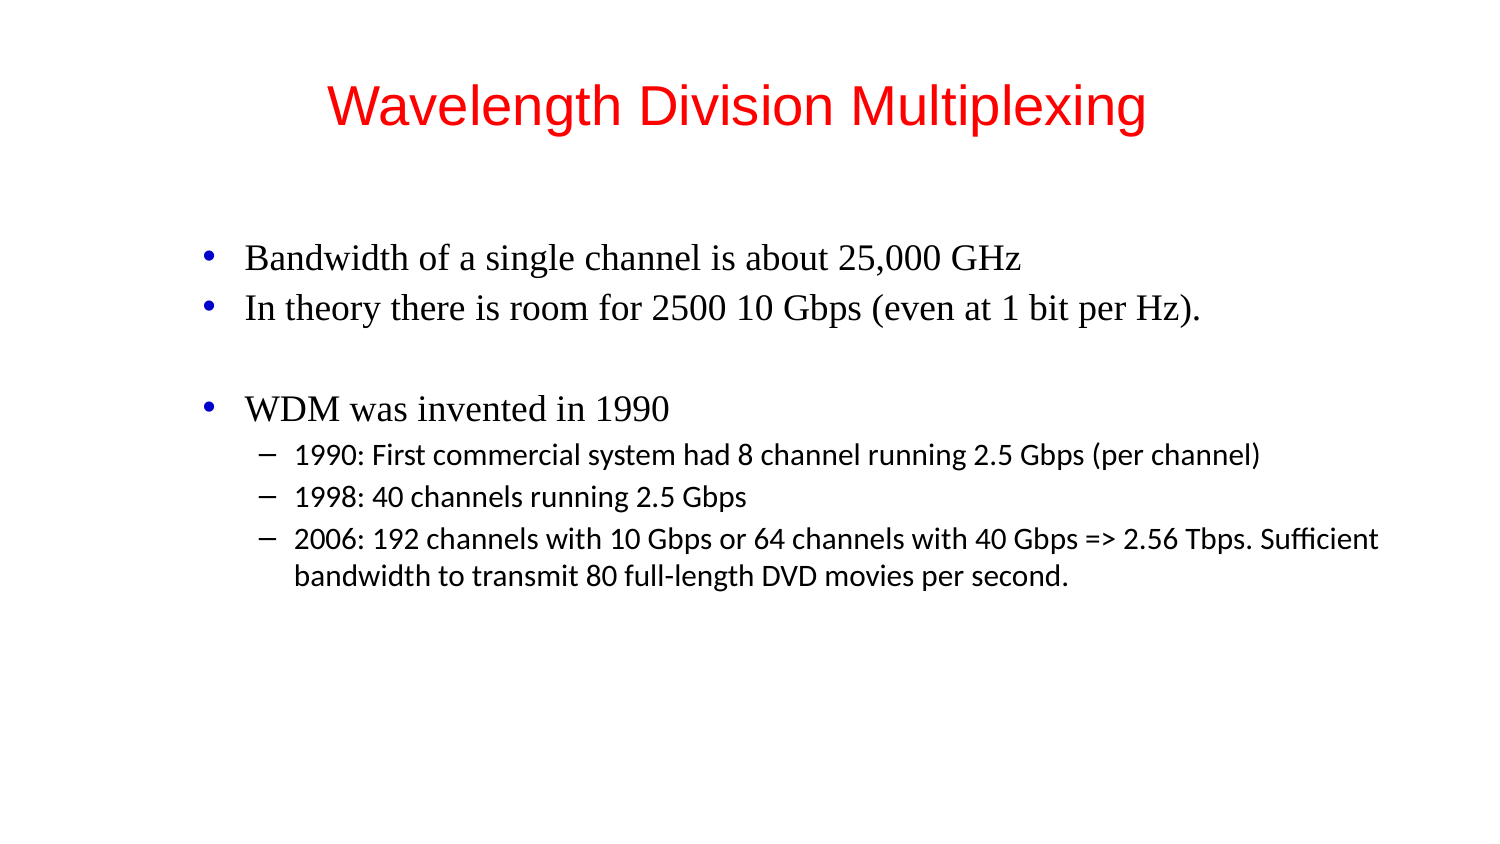

# Wavelength Division Multiplexing
Bandwidth of a single channel is about 25,000 GHz
In theory there is room for 2500 10 Gbps (even at 1 bit per Hz).

WDM was invented in 1990
1990: First commercial system had 8 channel running 2.5 Gbps (per channel)
1998: 40 channels running 2.5 Gbps
2006: 192 channels with 10 Gbps or 64 channels with 40 Gbps => 2.56 Tbps. Sufficient bandwidth to transmit 80 full-length DVD movies per second.